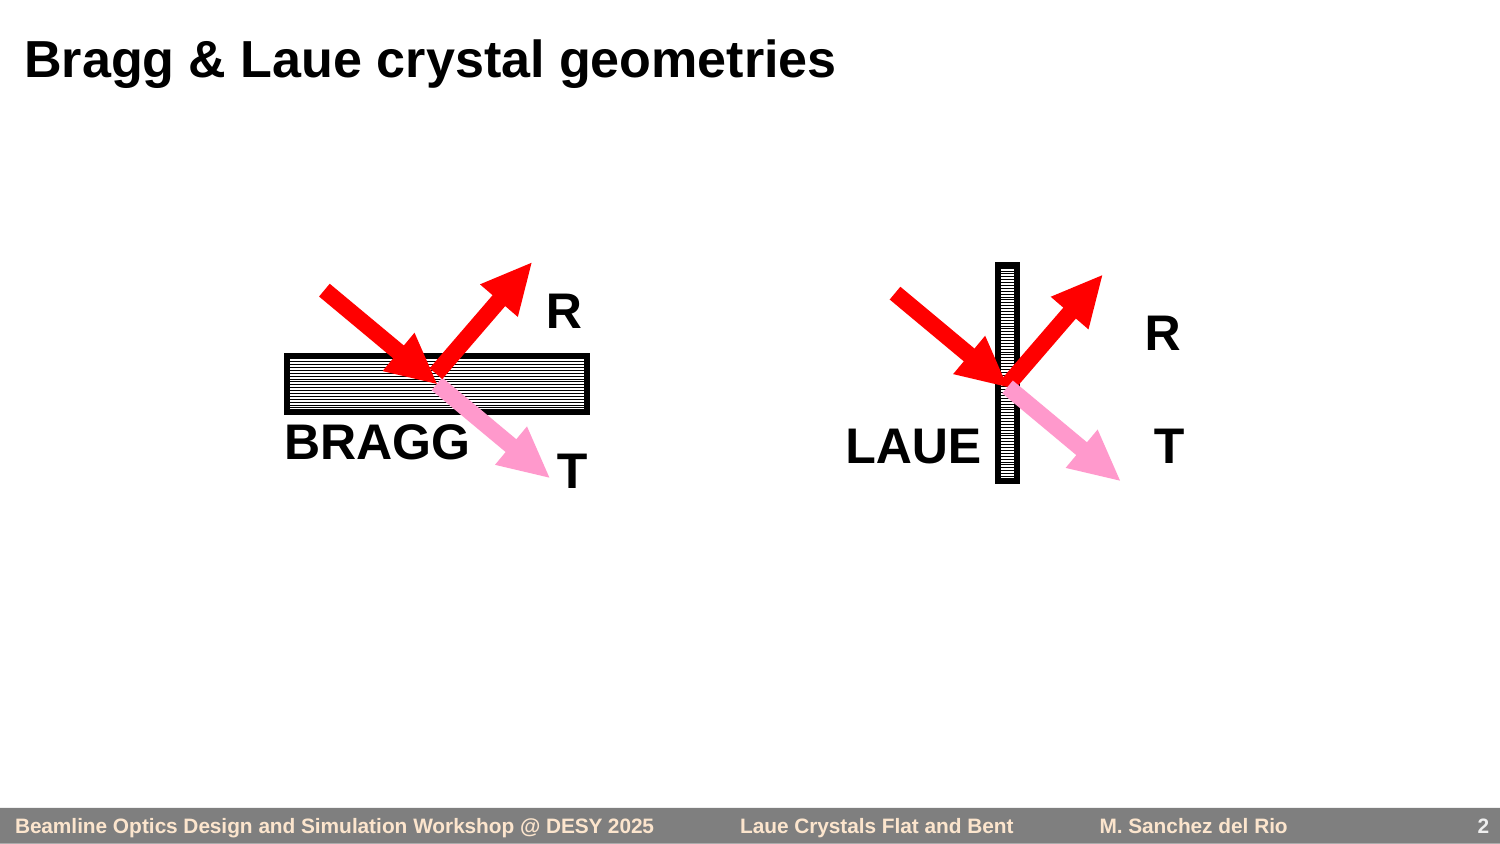

# Bragg & Laue crystal geometries

R

BRAGG

LAUE
T
R
T
2